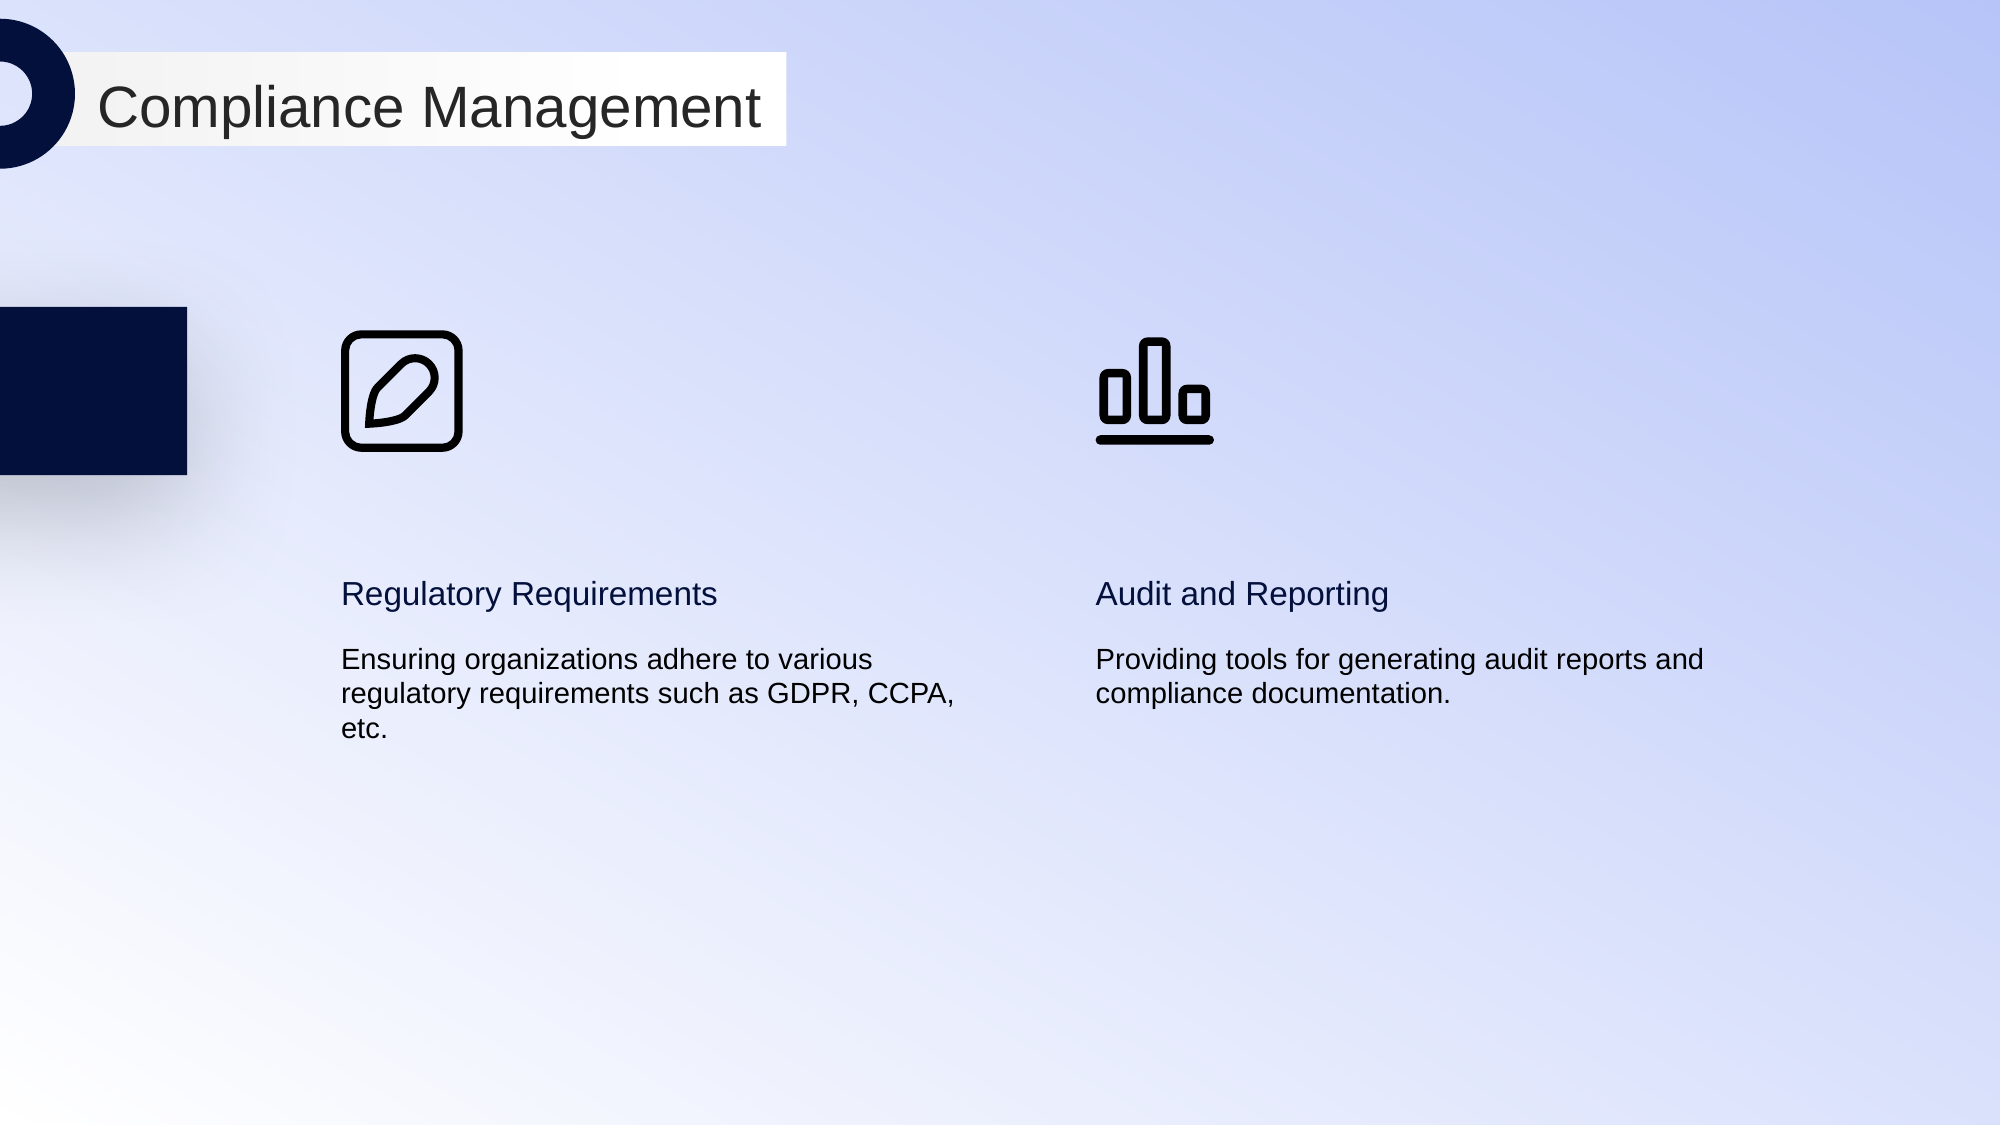

Compliance Management

Regulatory Requirements
Audit and Reporting
Providing tools for generating audit reports and compliance documentation.
Ensuring organizations adhere to various regulatory requirements such as GDPR, CCPA, etc.